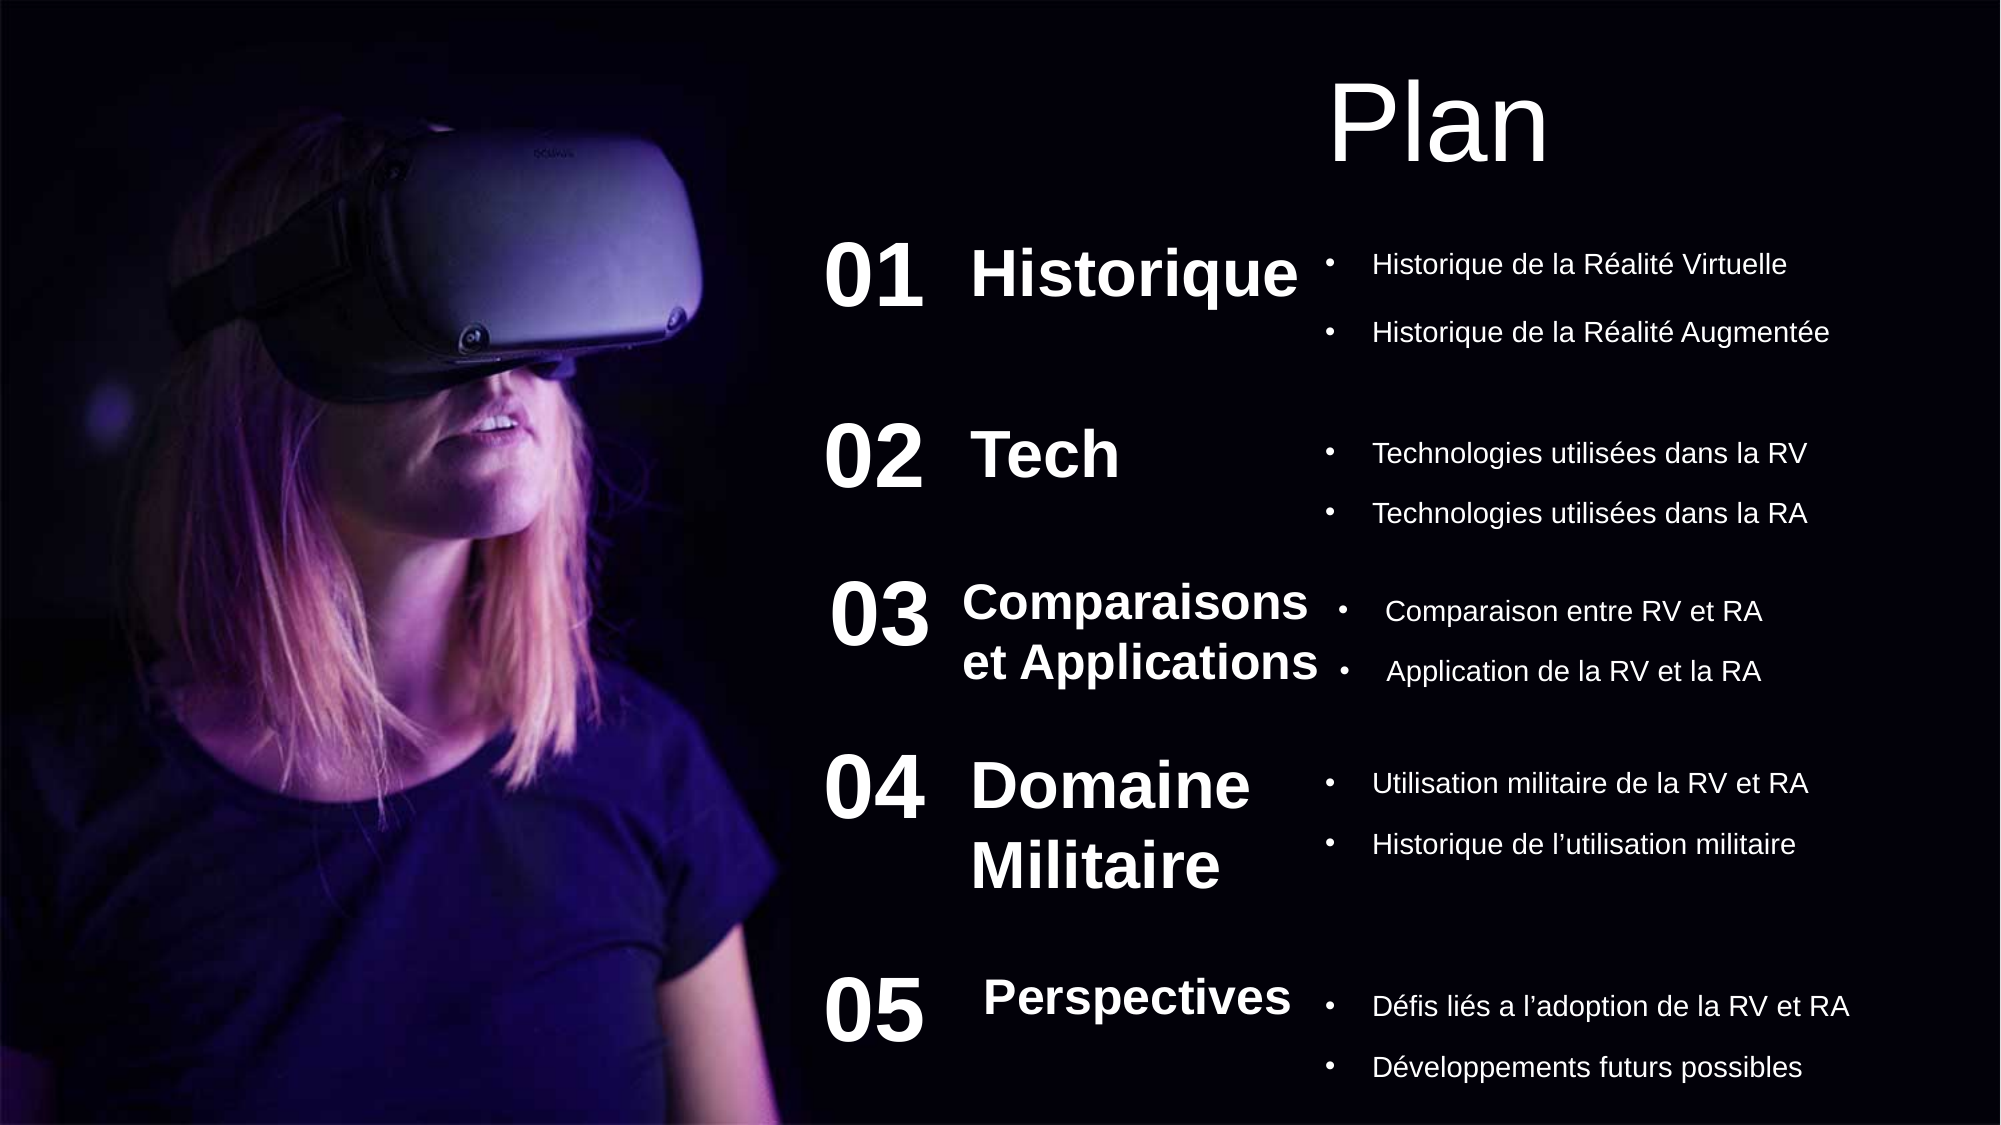

Plan
01
Historique
Historique de la Réalité Virtuelle
Historique de la Réalité Augmentée
02
Tech
Technologies utilisées dans la RV
Technologies utilisées dans la RA
03
Comparaisons et Applications
Comparaison entre RV et RA
Application de la RV et la RA
04
Domaine Militaire
Utilisation militaire de la RV et RA
Historique de l’utilisation militaire
05
Perspectives
Défis liés a l’adoption de la RV et RA
Développements futurs possibles